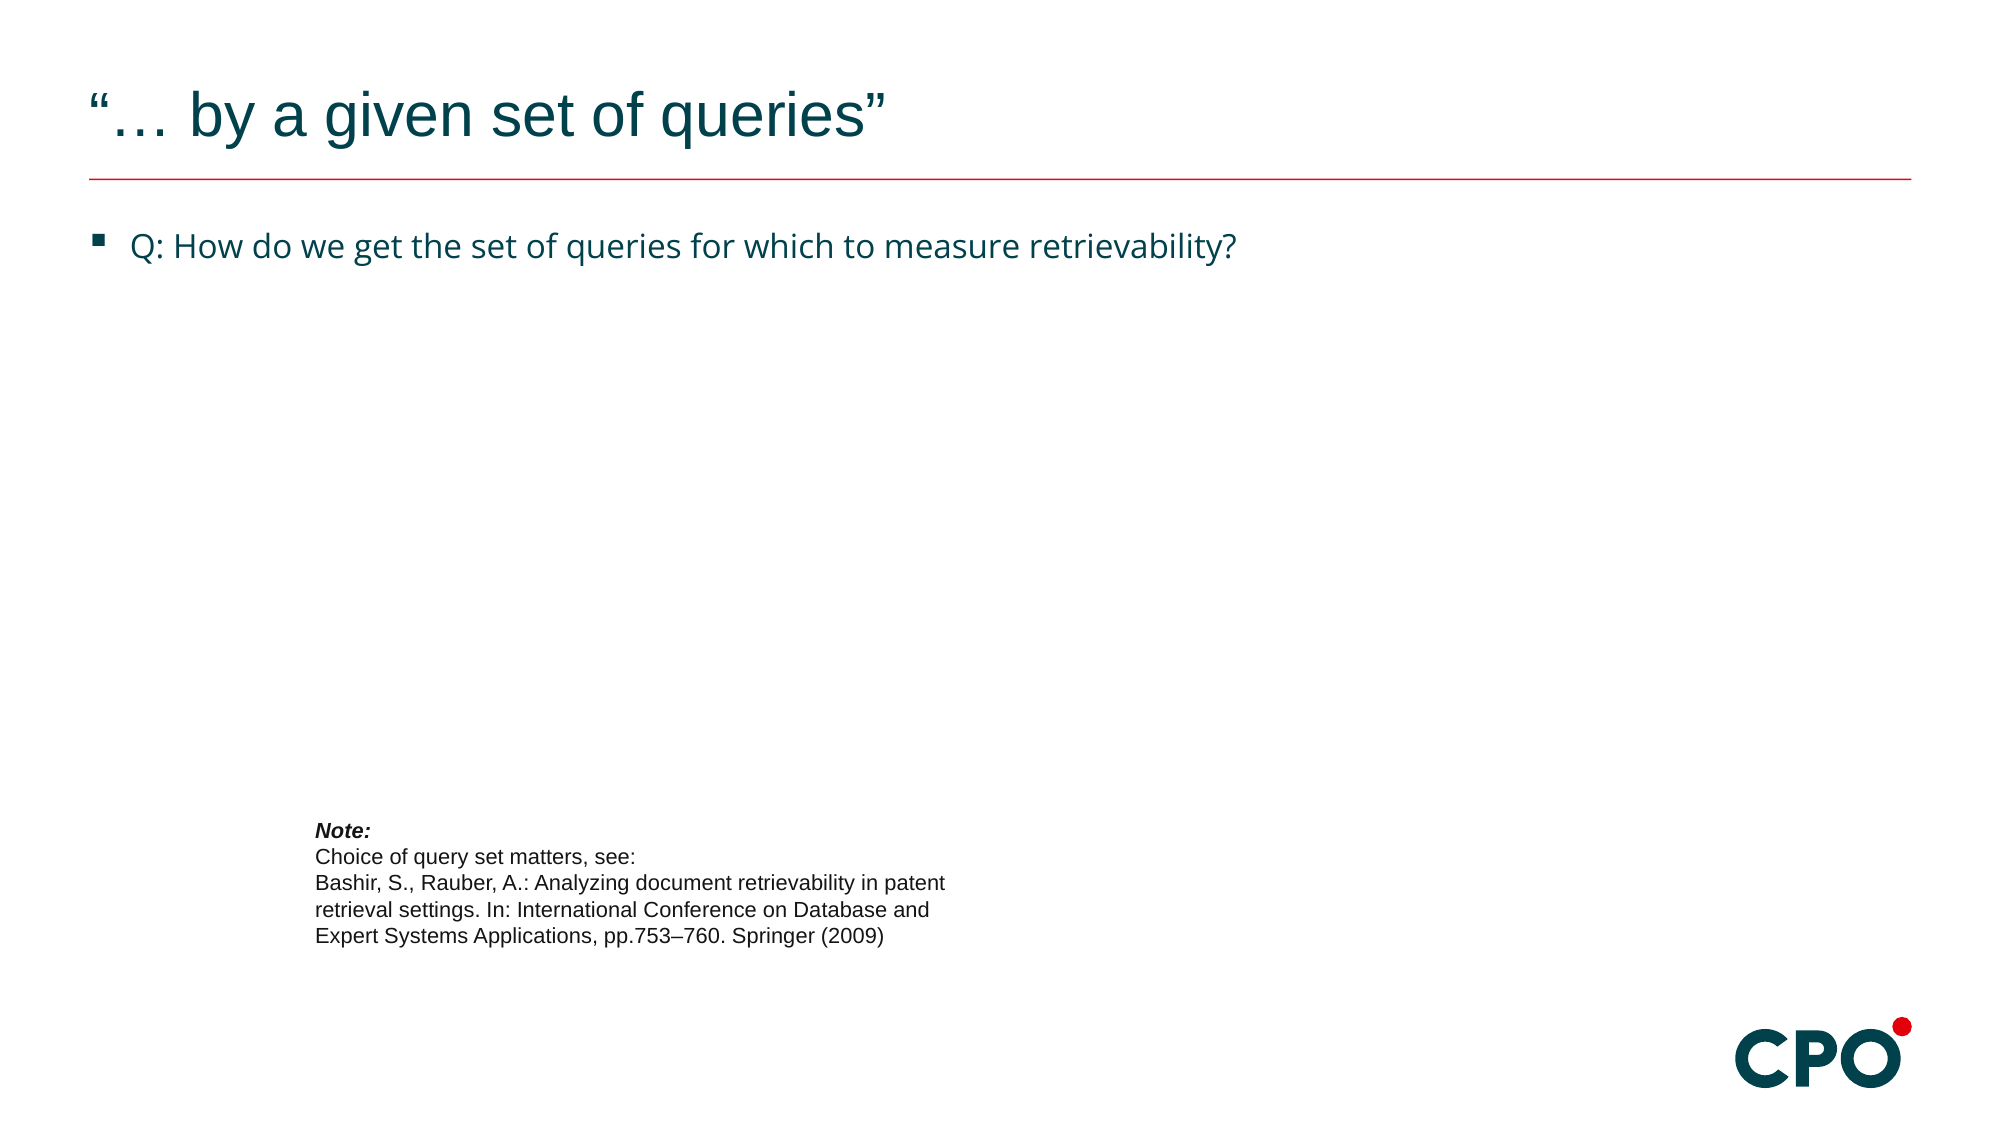

# “… by a given set of queries”
Q: How do we get the set of queries for which to measure retrievability?
Note:
Choice of query set matters, see:
Bashir, S., Rauber, A.: Analyzing document retrievability in patent
retrieval settings. In: International Conference on Database and
Expert Systems Applications, pp.753–760. Springer (2009)